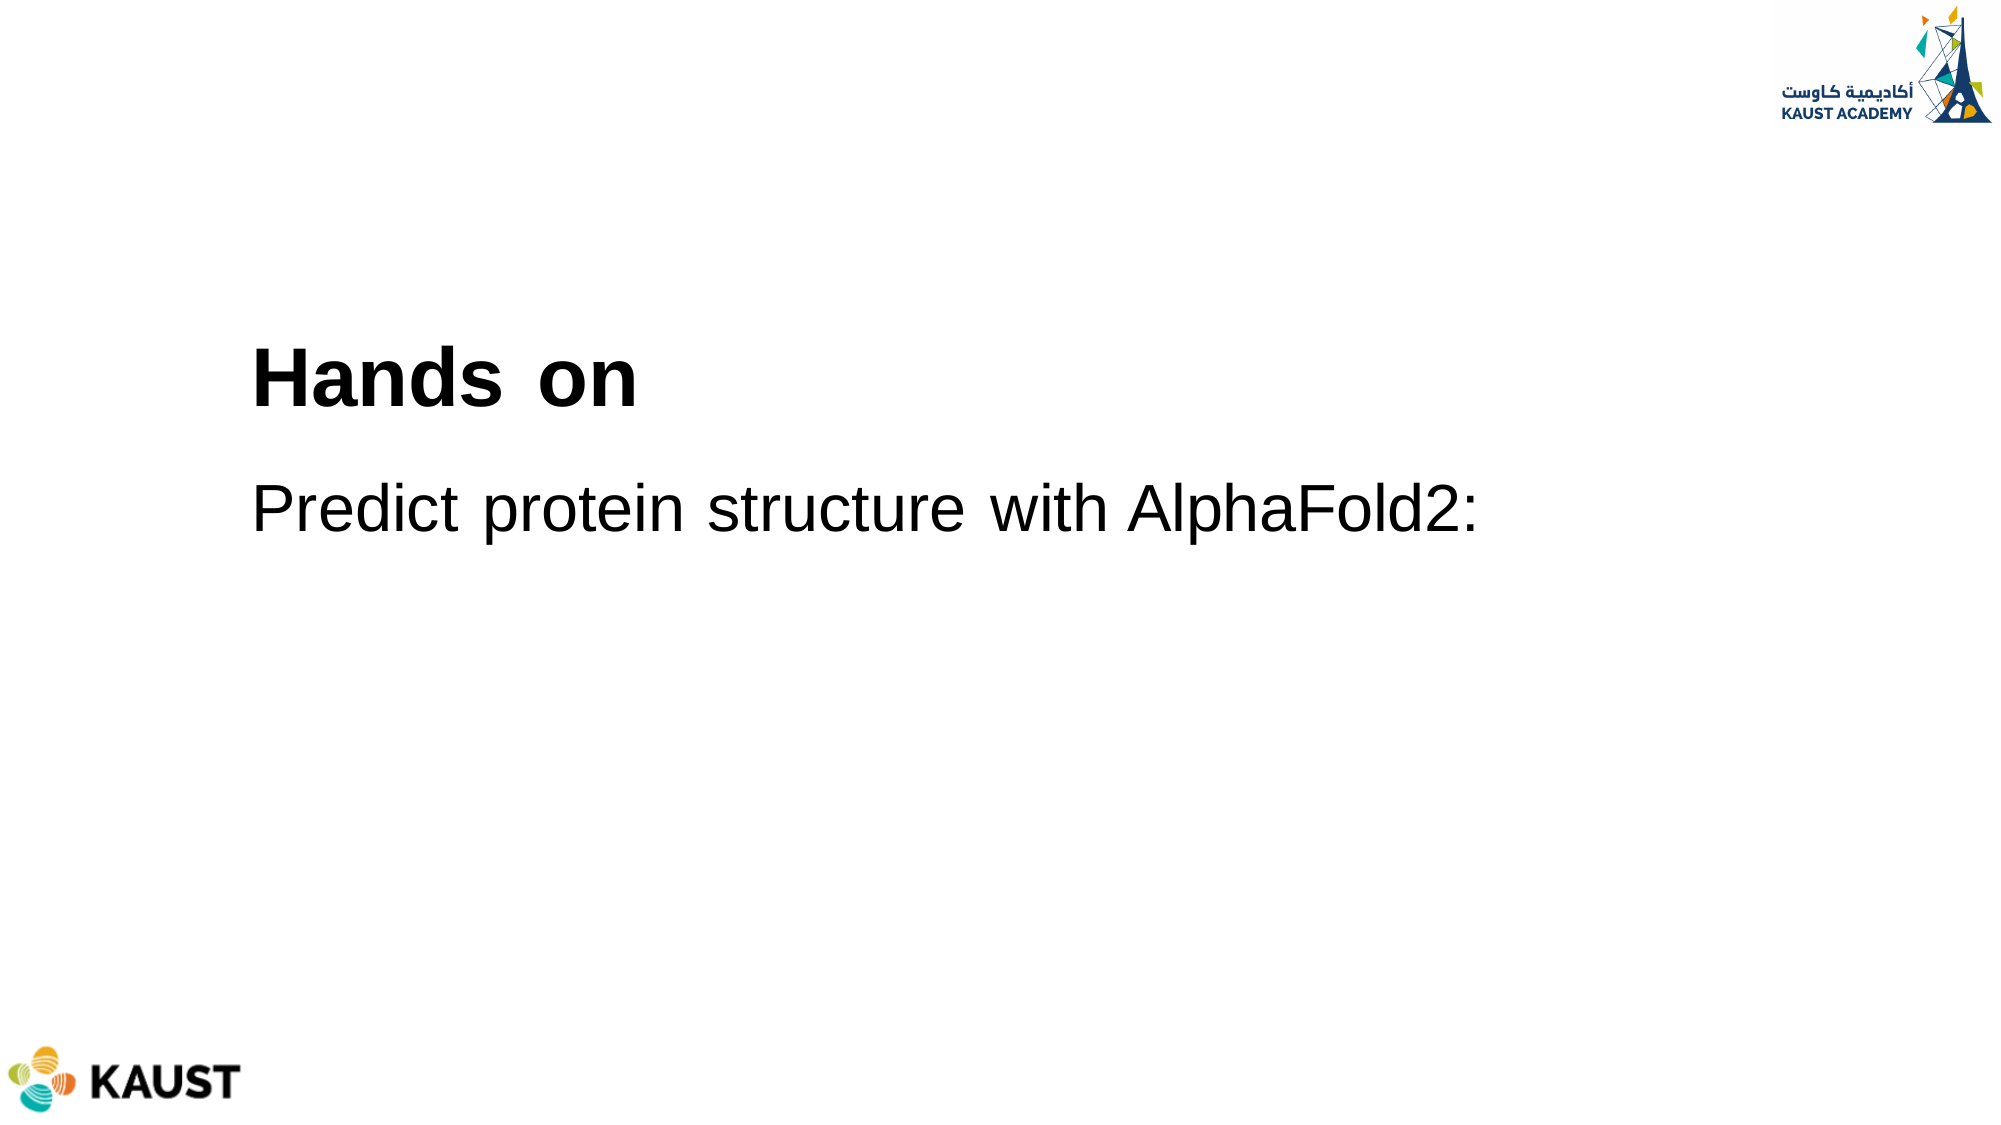

Hands on
Predict protein structure with AlphaFold2: